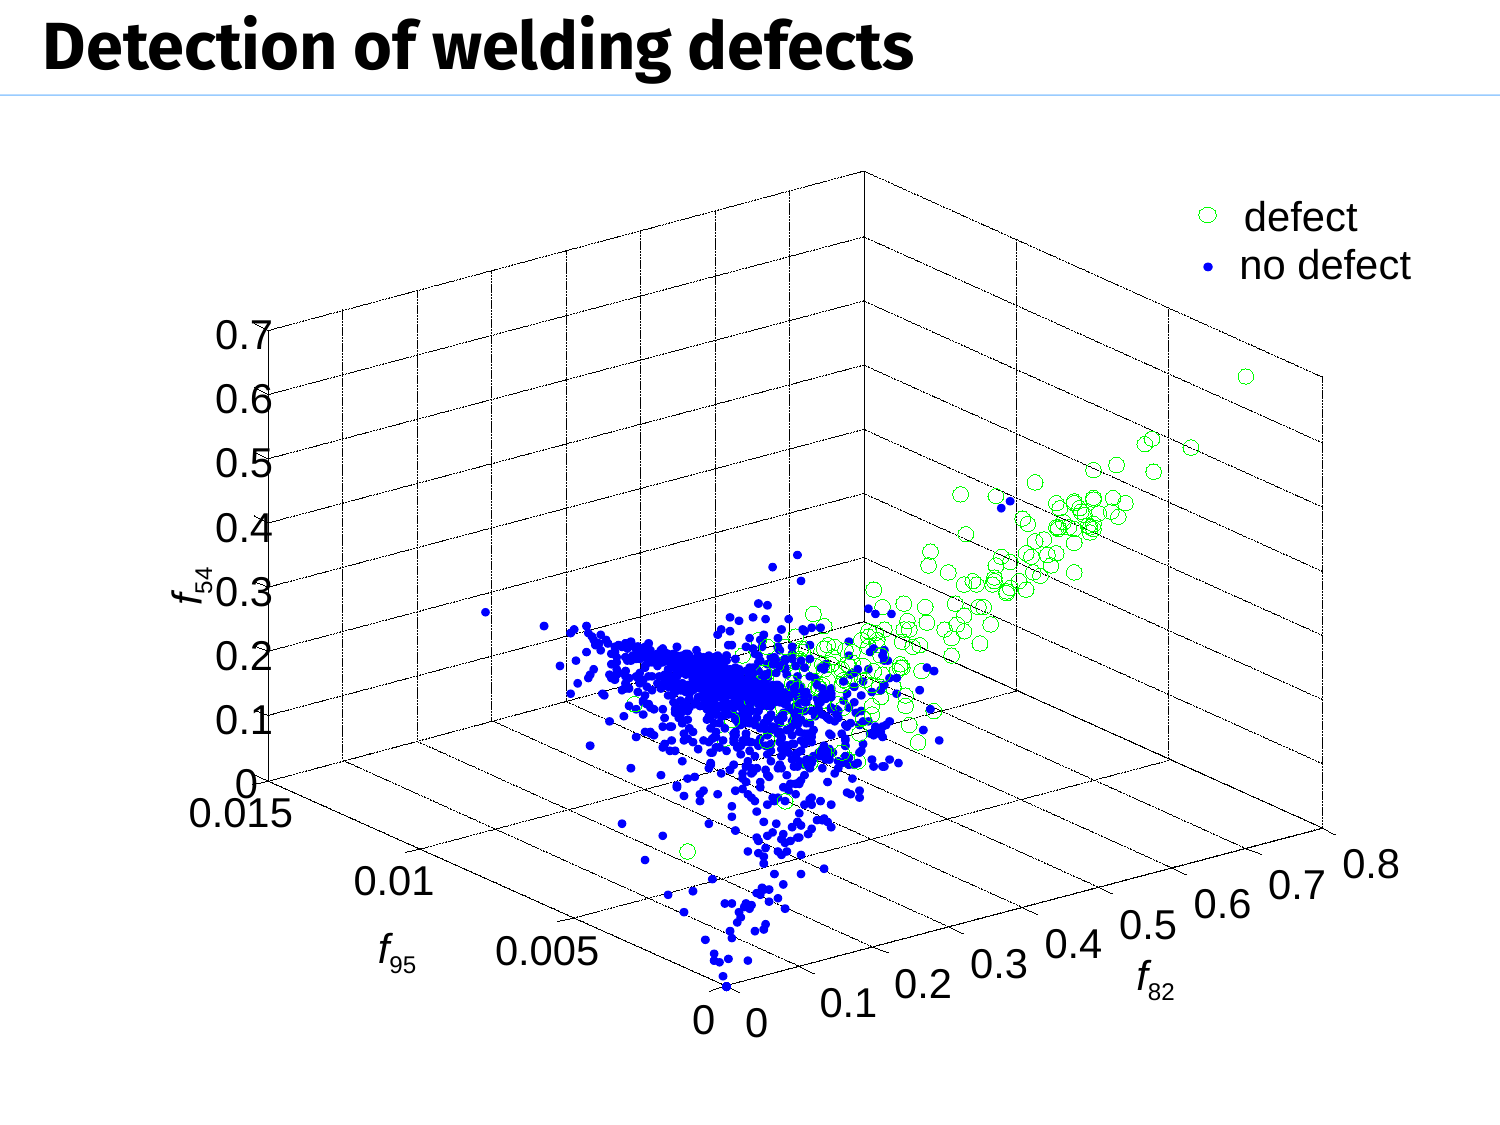

Detection of welding defects
#

0.7

0.6

0.5

0.4

0.3

0.2

0.1

0

0.015

0.8

0.01
0.7

0.6

0.5

0.4

0.005

0.3

0.2

0.1

0
0
defect

no defect

f54

f95
f82